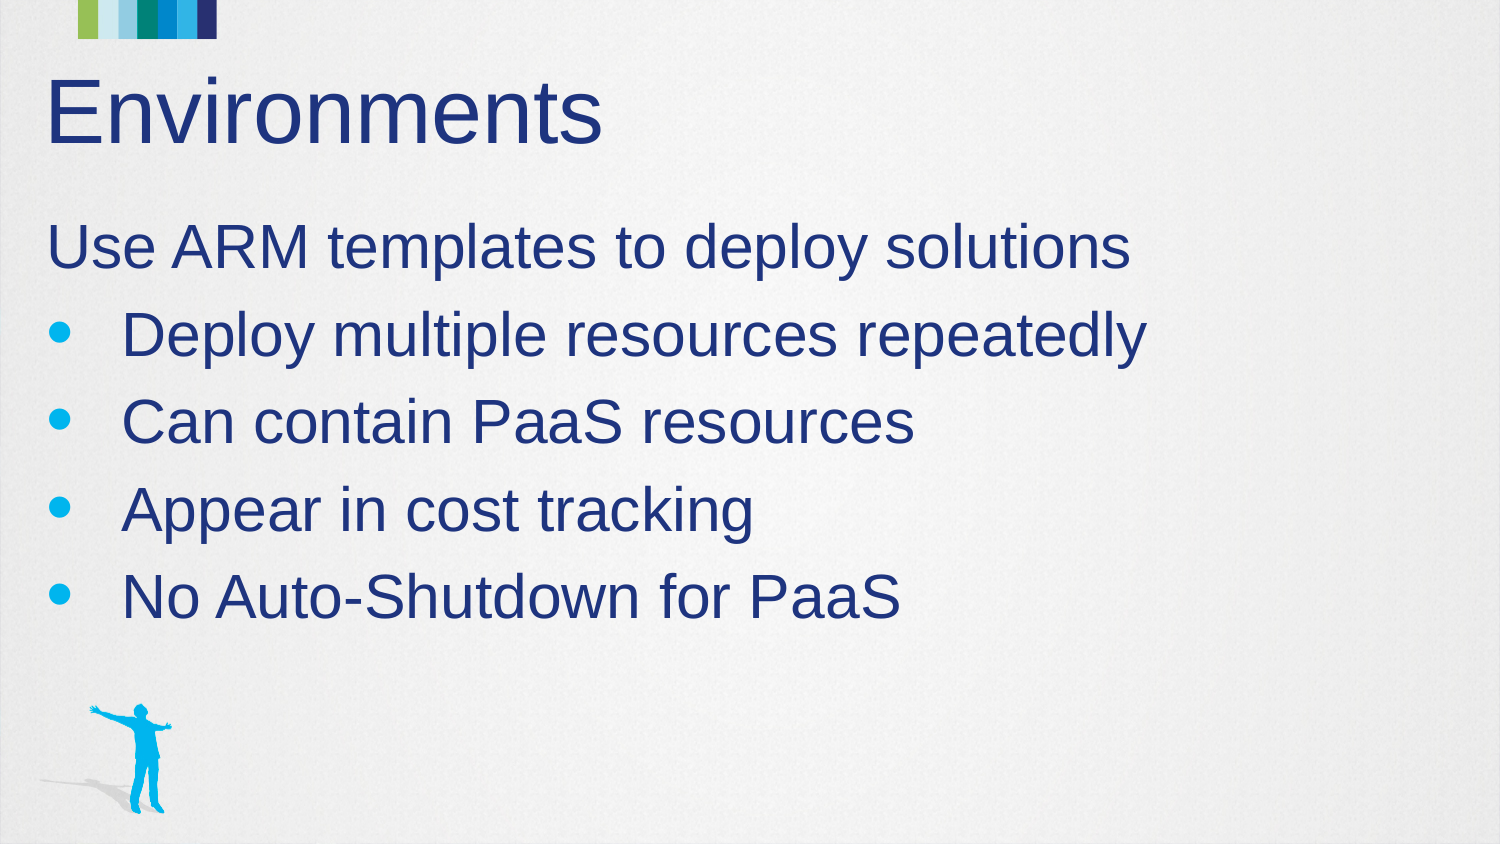

# Environments
Use ARM templates to deploy solutions
Deploy multiple resources repeatedly
Can contain PaaS resources
Appear in cost tracking
No Auto-Shutdown for PaaS